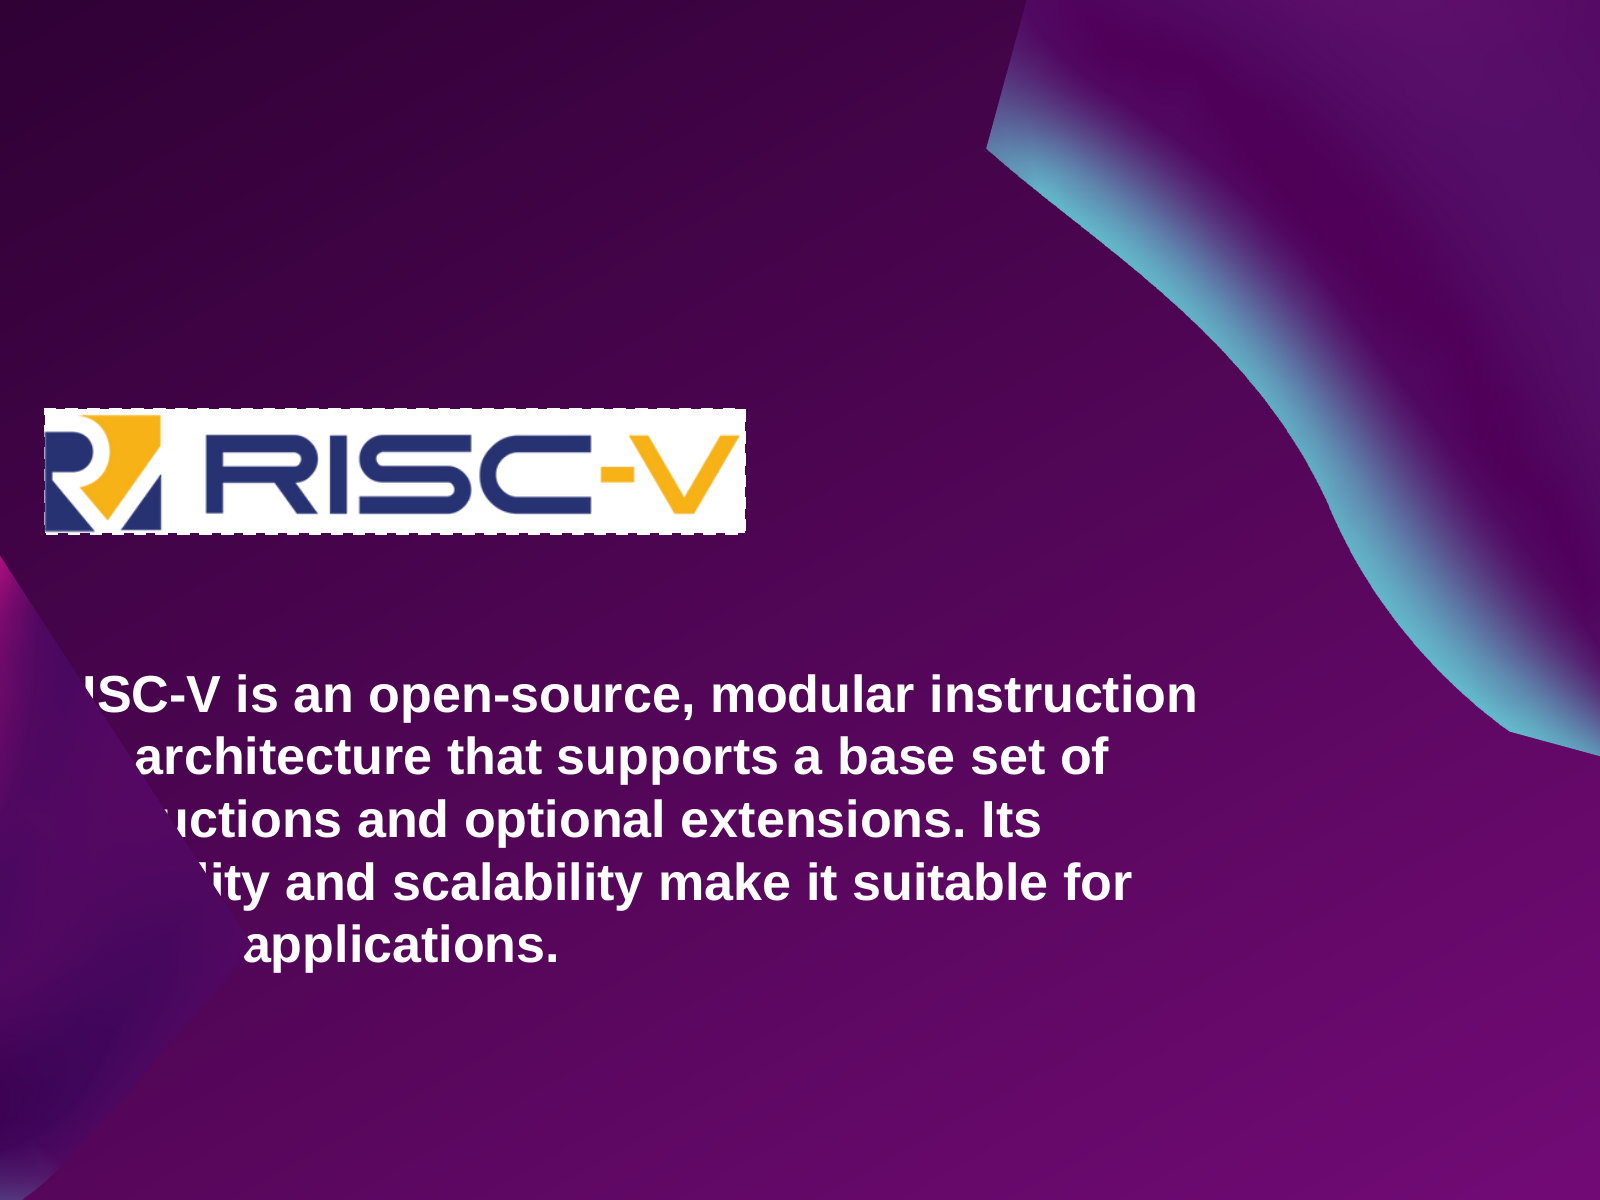

RISC-V is an open-source, modular instruction set architecture that supports a base set of instructions and optional extensions. Its flexibility and scalability make it suitable for diverse applications.